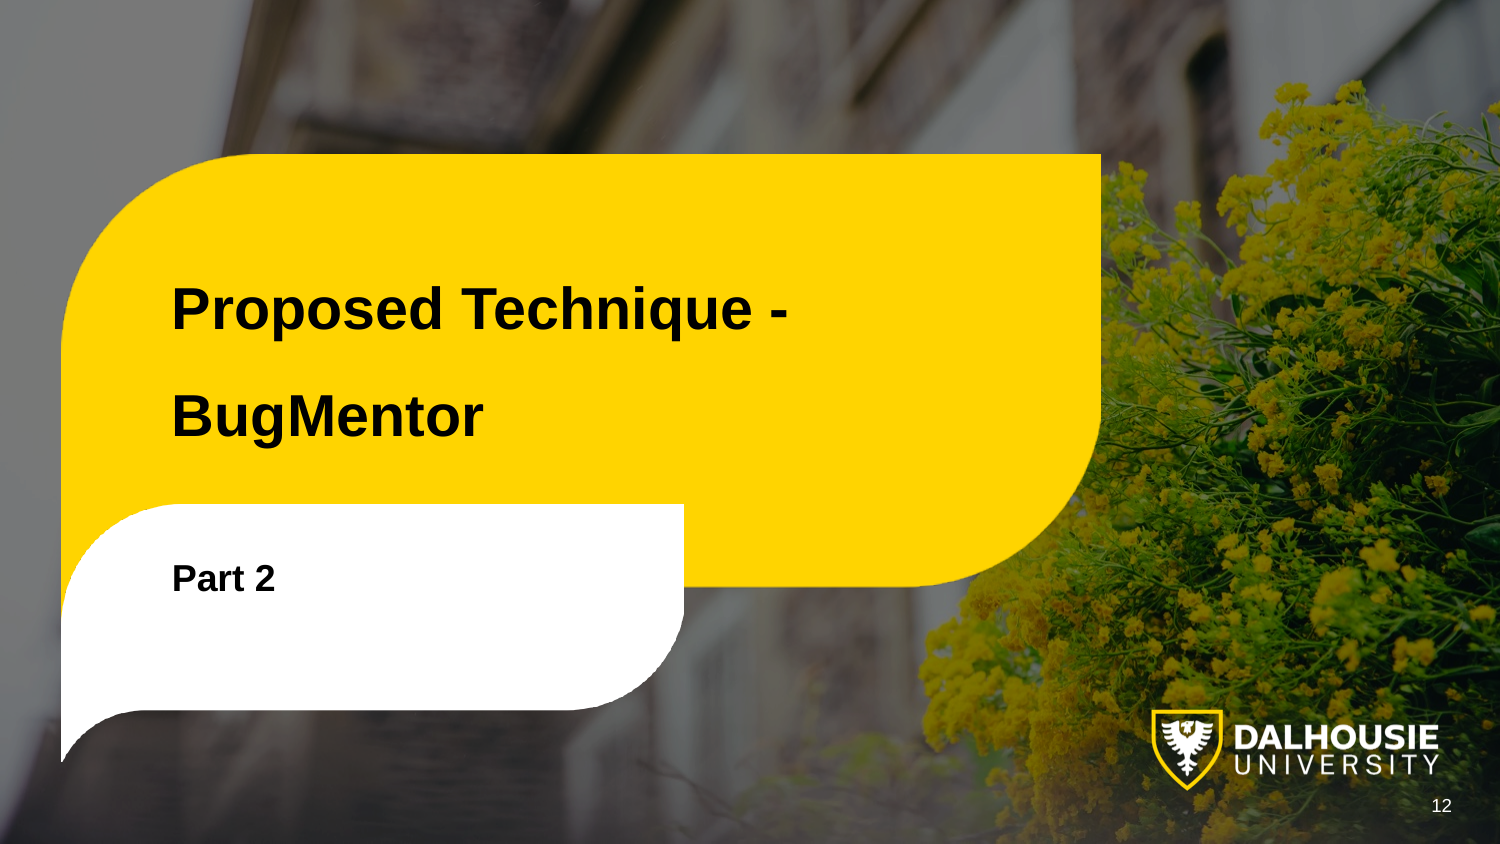

Proposed Technique - BugMentor
Part 2

12